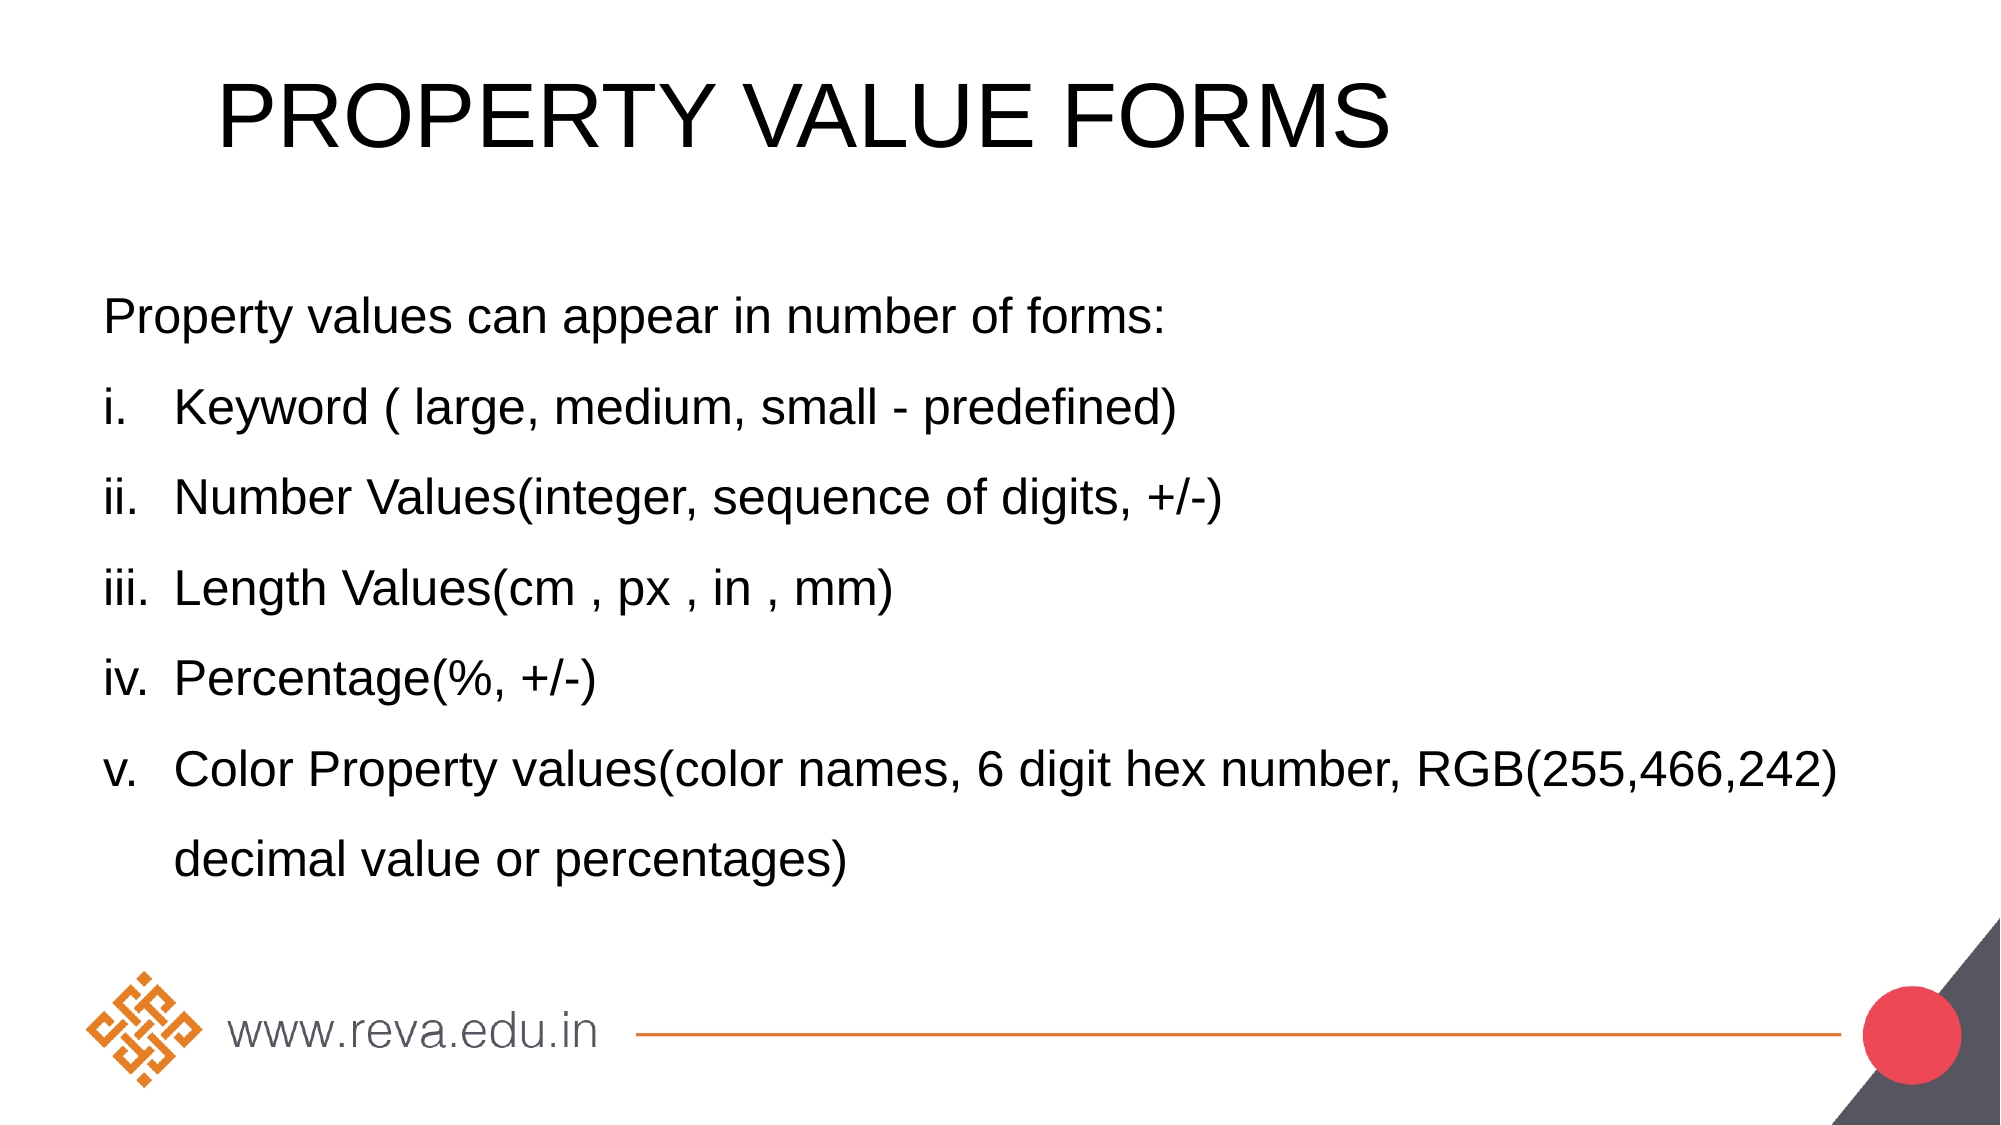

# Property Value Forms

Property values can appear in number of forms:
Keyword ( large, medium, small - predefined)
Number Values(integer, sequence of digits, +/-)
Length Values(cm , px , in , mm)
Percentage(%, +/-)
Color Property values(color names, 6 digit hex number, RGB(255,466,242) decimal value or percentages)